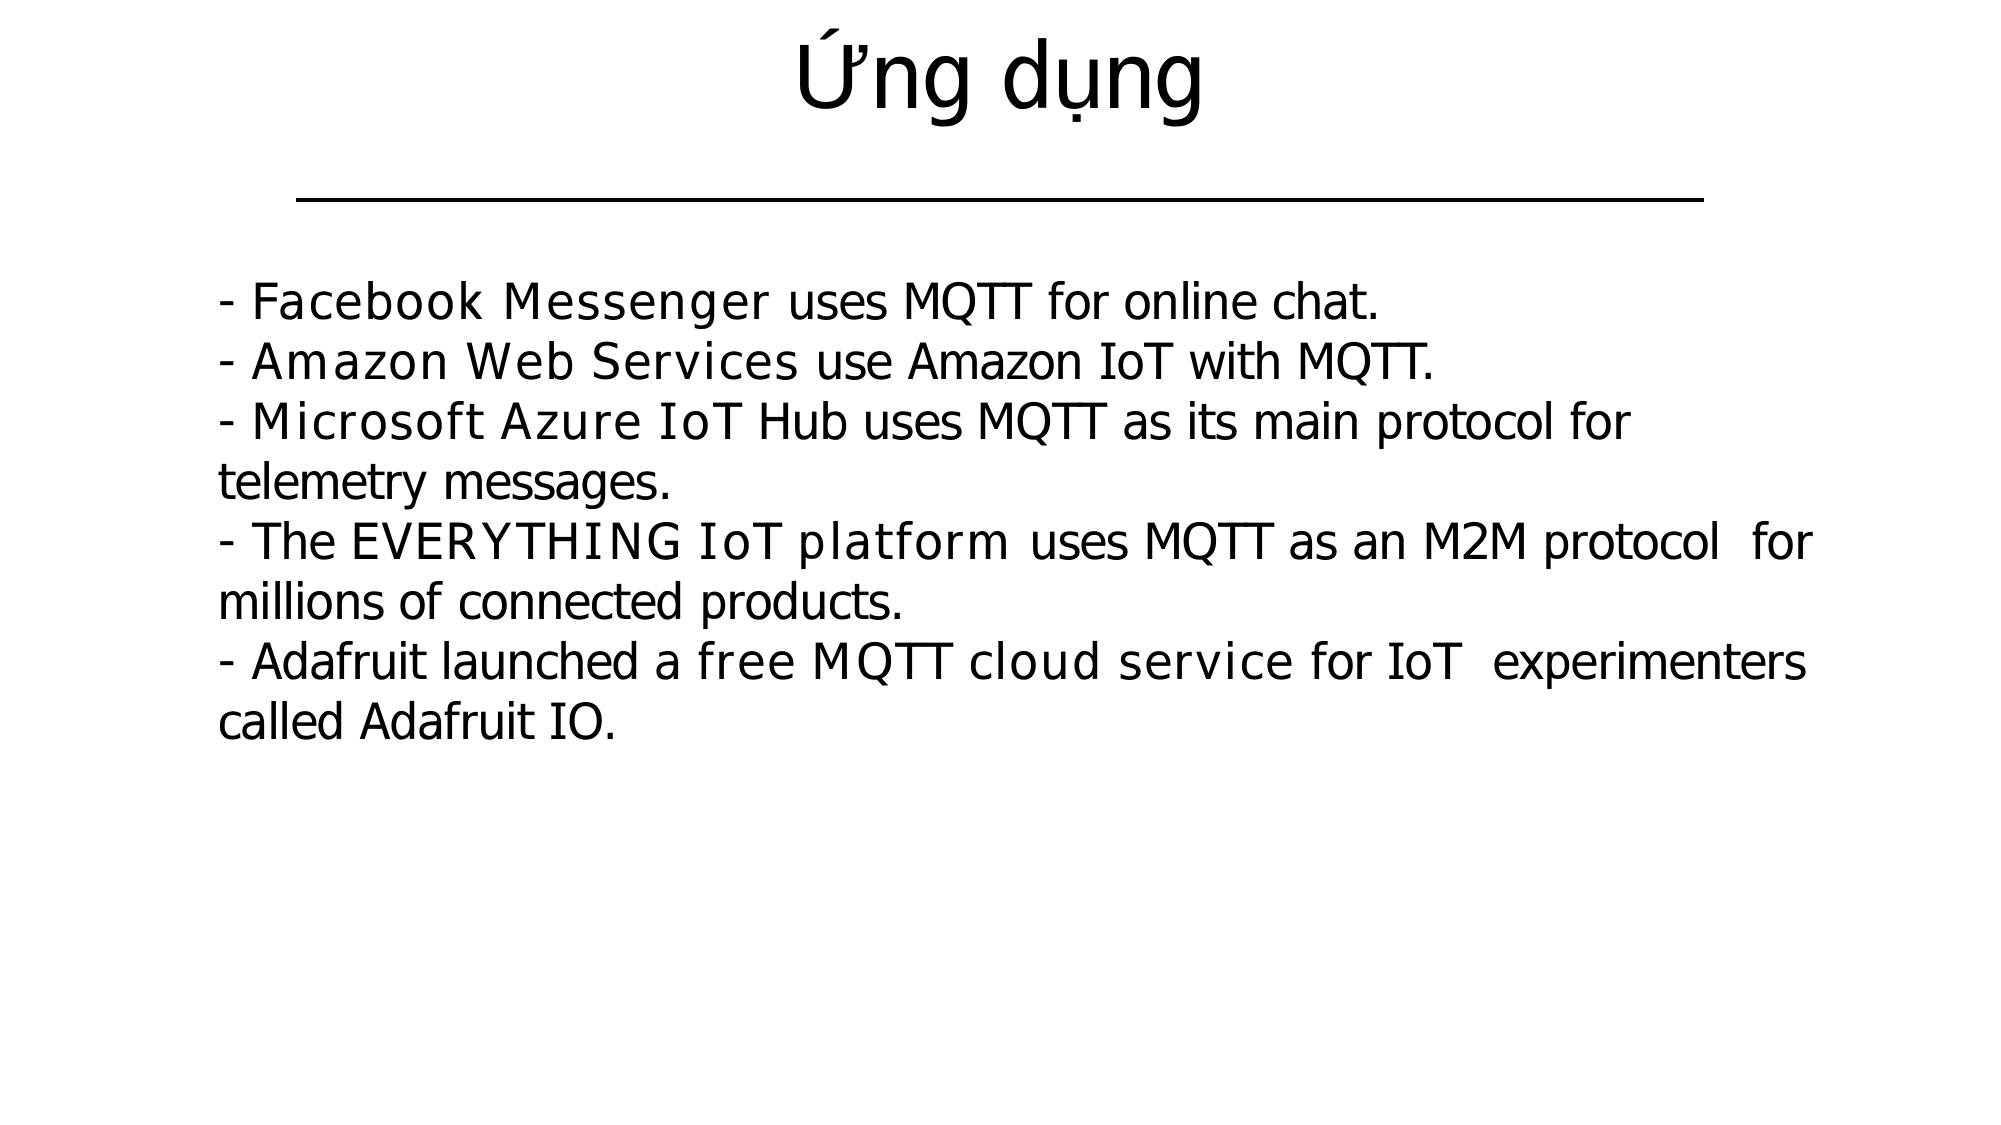

# Ứng dụng
- Facebook Messenger uses MQTT for online chat.
- Amazon Web Services use Amazon IoT with MQTT.
- Microsoft Azure IoT Hub uses MQTT as its main protocol for  telemetry messages.
- The EVERYTHING IoT platform uses MQTT as an M2M protocol  for millions of connected products.
- Adafruit launched a free MQTT cloud service for IoT  experimenters called Adafruit IO.